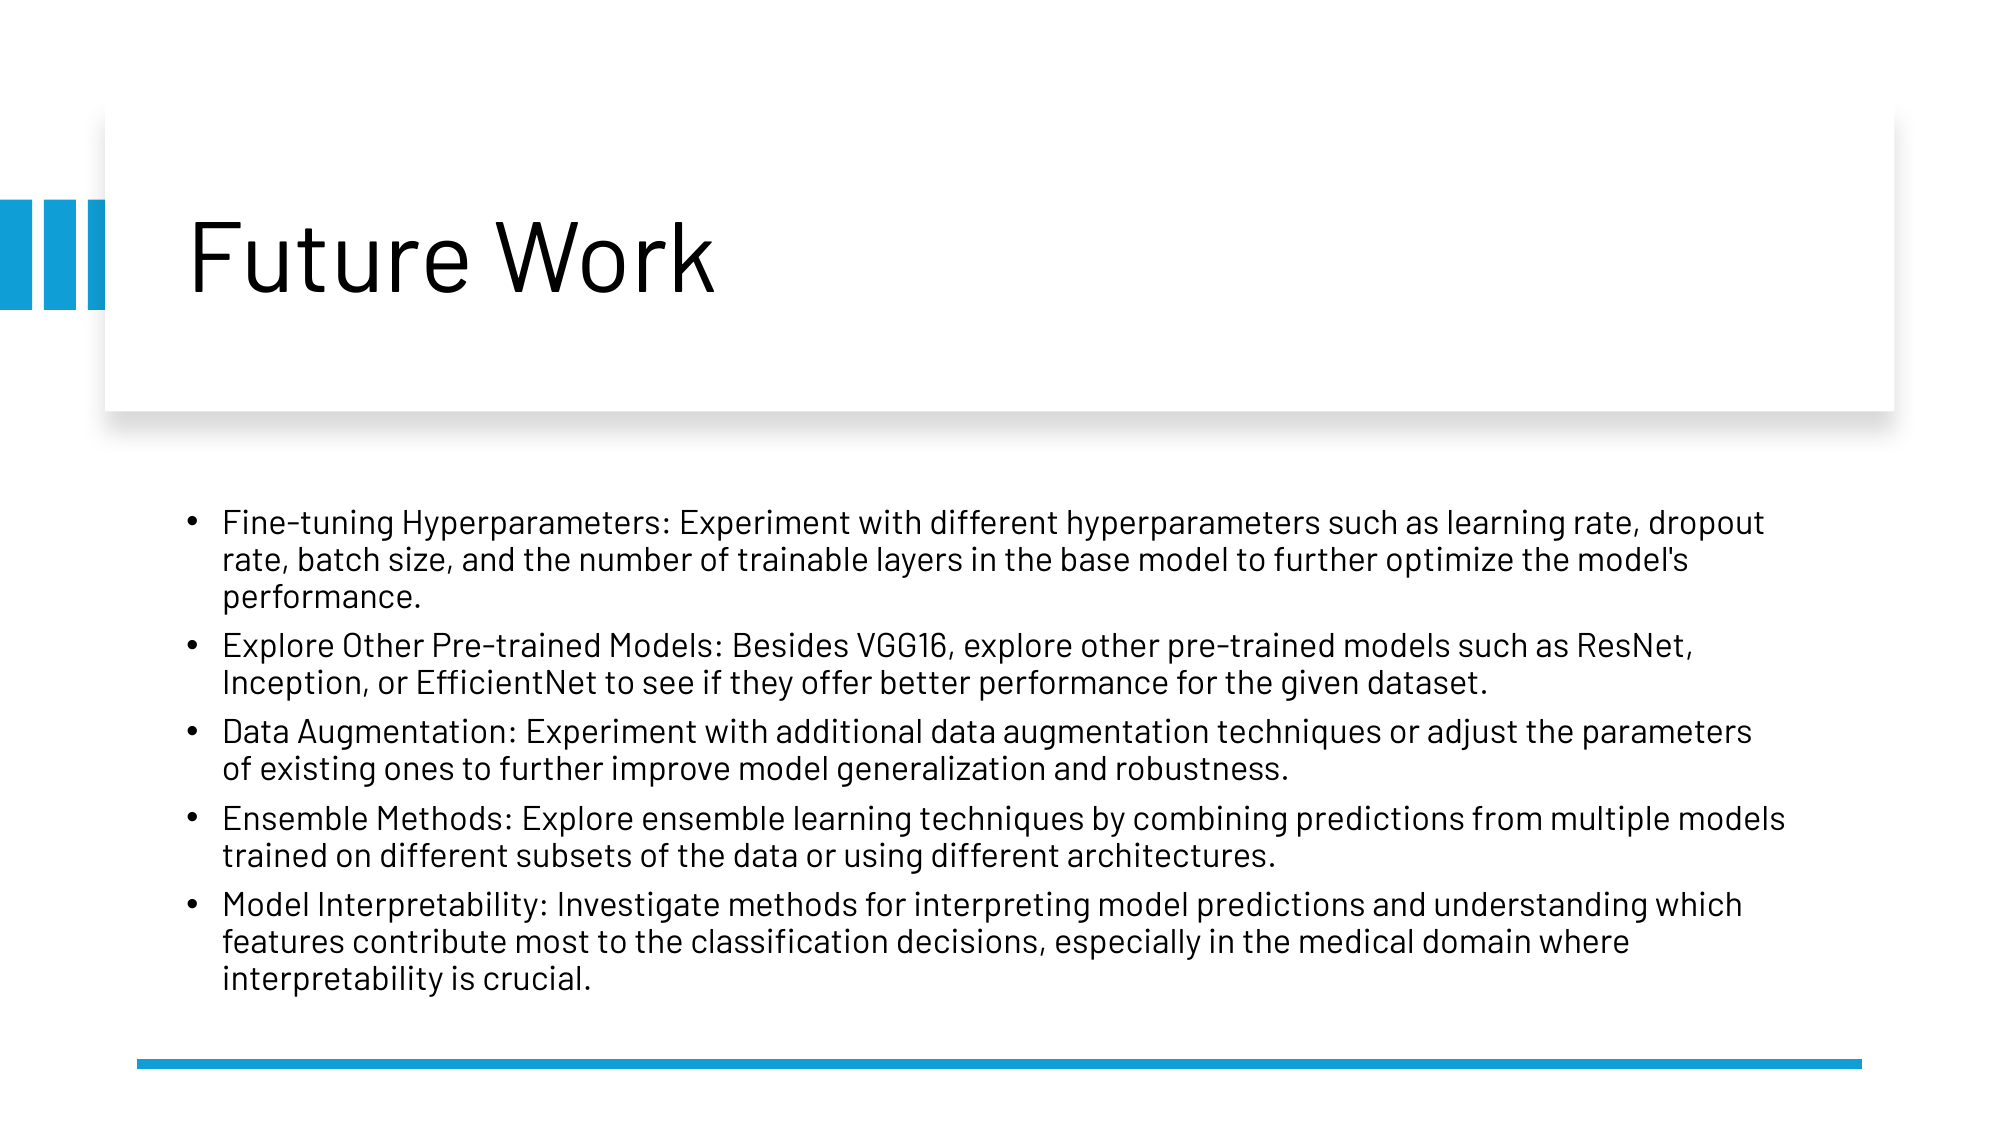

# Future Work

Fine-tuning Hyperparameters: Experiment with different hyperparameters such as learning rate, dropout rate, batch size, and the number of trainable layers in the base model to further optimize the model's performance.
Explore Other Pre-trained Models: Besides VGG16, explore other pre-trained models such as ResNet, Inception, or EfficientNet to see if they offer better performance for the given dataset.
Data Augmentation: Experiment with additional data augmentation techniques or adjust the parameters of existing ones to further improve model generalization and robustness.
Ensemble Methods: Explore ensemble learning techniques by combining predictions from multiple models trained on different subsets of the data or using different architectures.
Model Interpretability: Investigate methods for interpreting model predictions and understanding which features contribute most to the classification decisions, especially in the medical domain where interpretability is crucial.